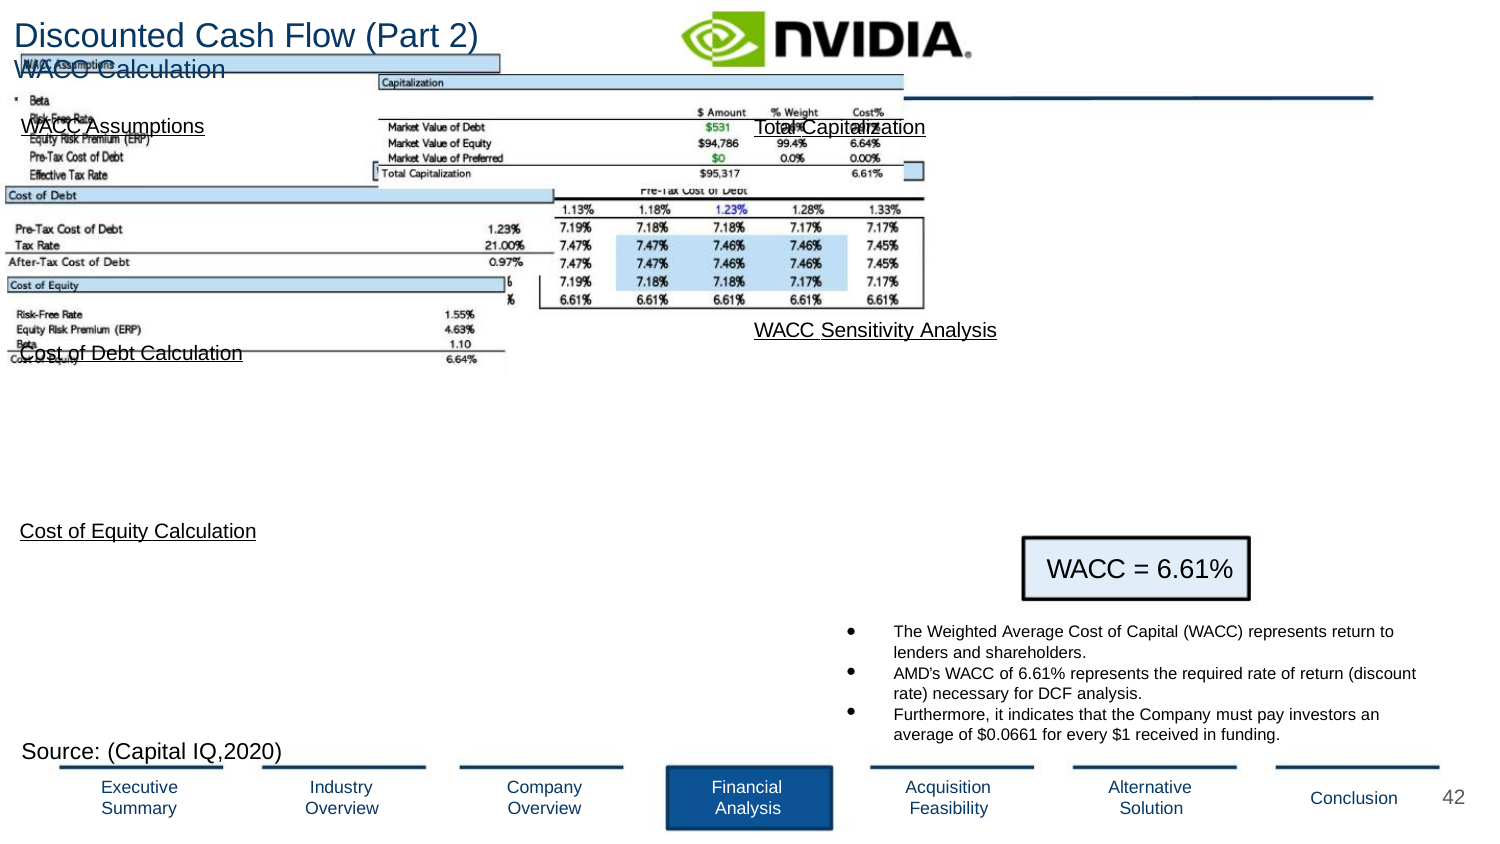

Discounted Cash Flow (Part 2)
WACC Calculation
WACC Assumptions
Total Capitalization
WACC Sensitivity Analysis
Cost of Debt Calculation
Cost of Equity Calculation
WACC = 6.61%
The Weighted Average Cost of Capital (WACC) represents return to
lenders and shareholders.
AMD’s WACC of 6.61% represents the required rate of return (discount
rate) necessary for DCF analysis.
Furthermore, it indicates that the Company must pay investors an
average of $0.0661 for every $1 received in funding.
●
●
●
Source: (Capital IQ,2020)
Executive
Summary
Industry
Overview
Company
Overview
Financial
Analysis
Acquisition
Feasibility
Alternative
Solution
42
Conclusion